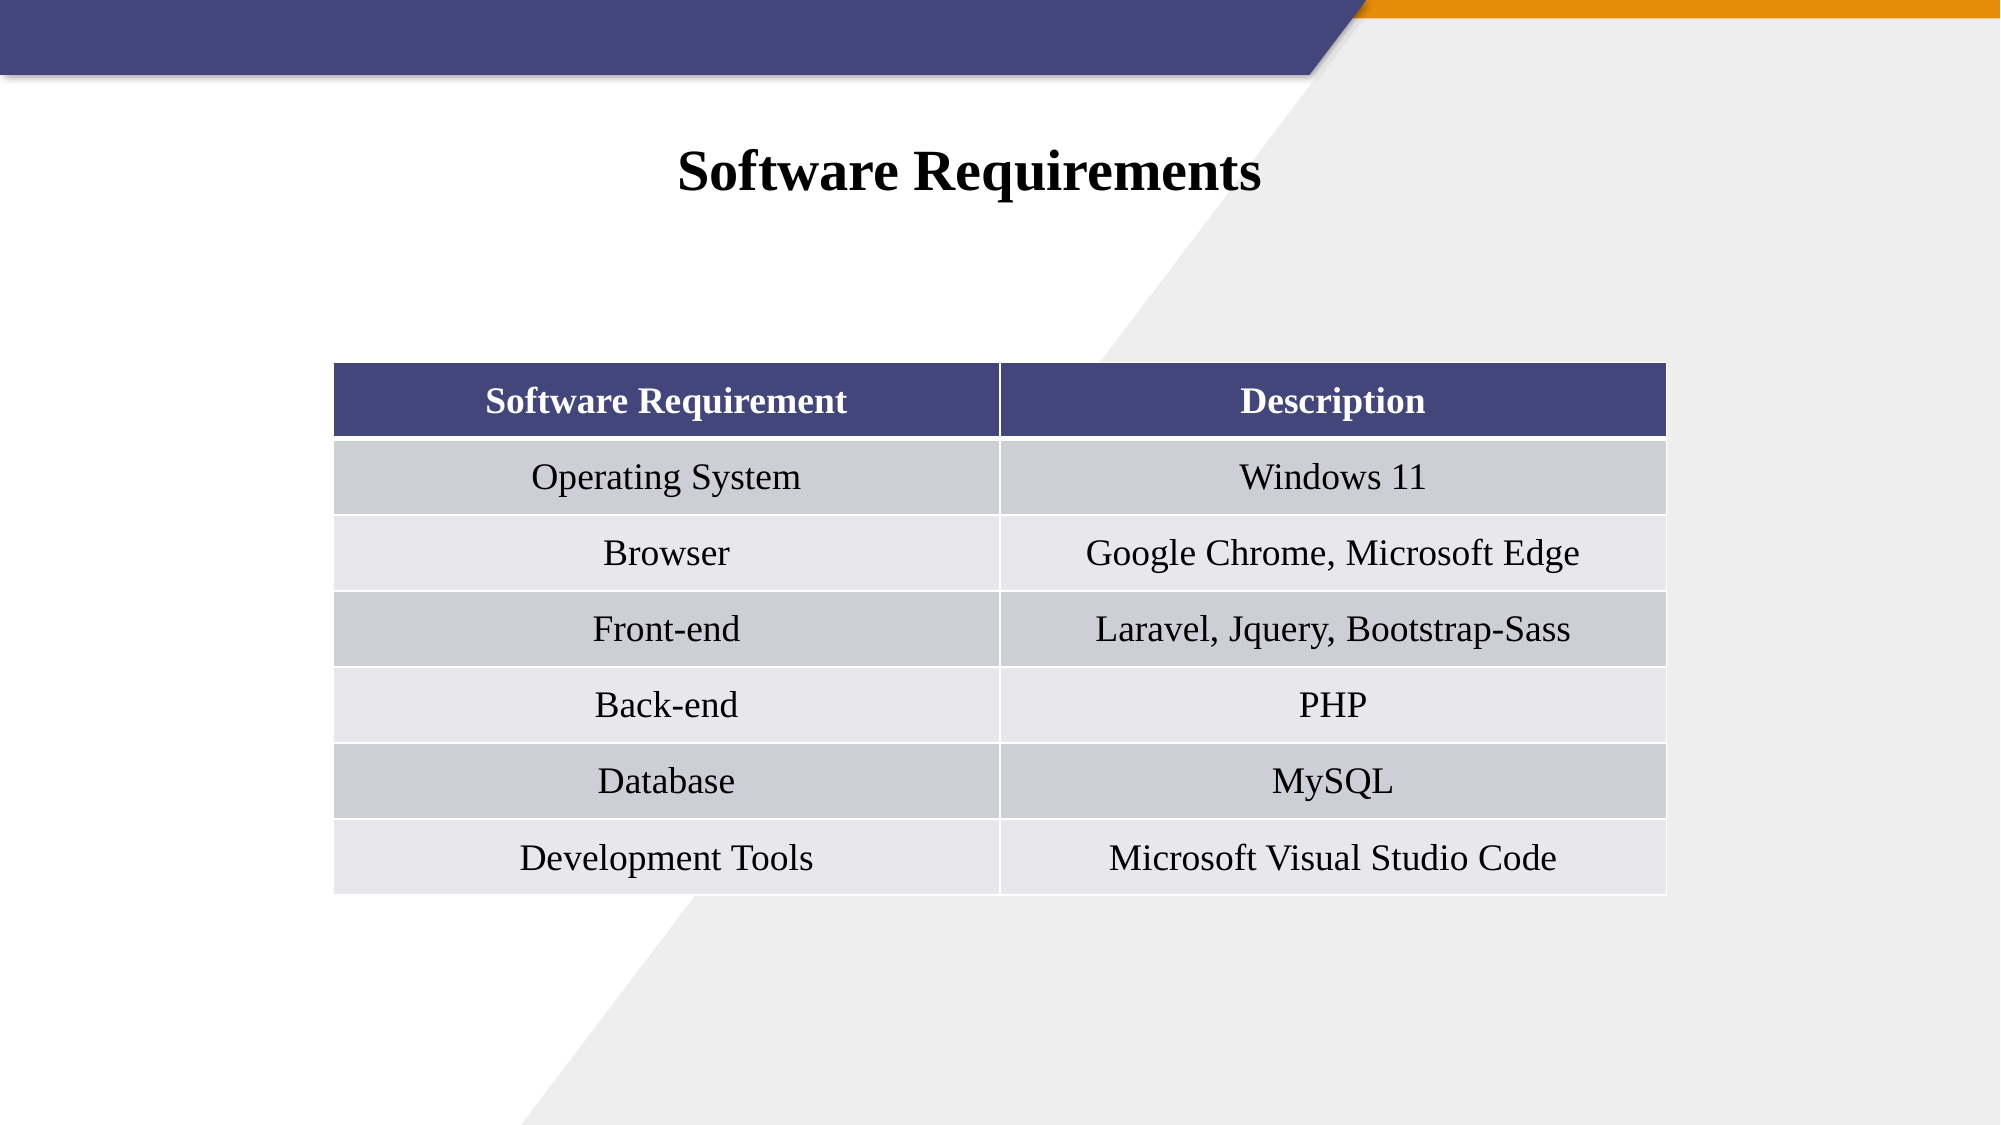

Software Requirements
| Software Requirement | Description |
| --- | --- |
| Operating System | Windows 11 |
| Browser | Google Chrome, Microsoft Edge |
| Front-end | Laravel, Jquery, Bootstrap-Sass |
| Back-end | PHP |
| Database | MySQL |
| Development Tools | Microsoft Visual Studio Code |